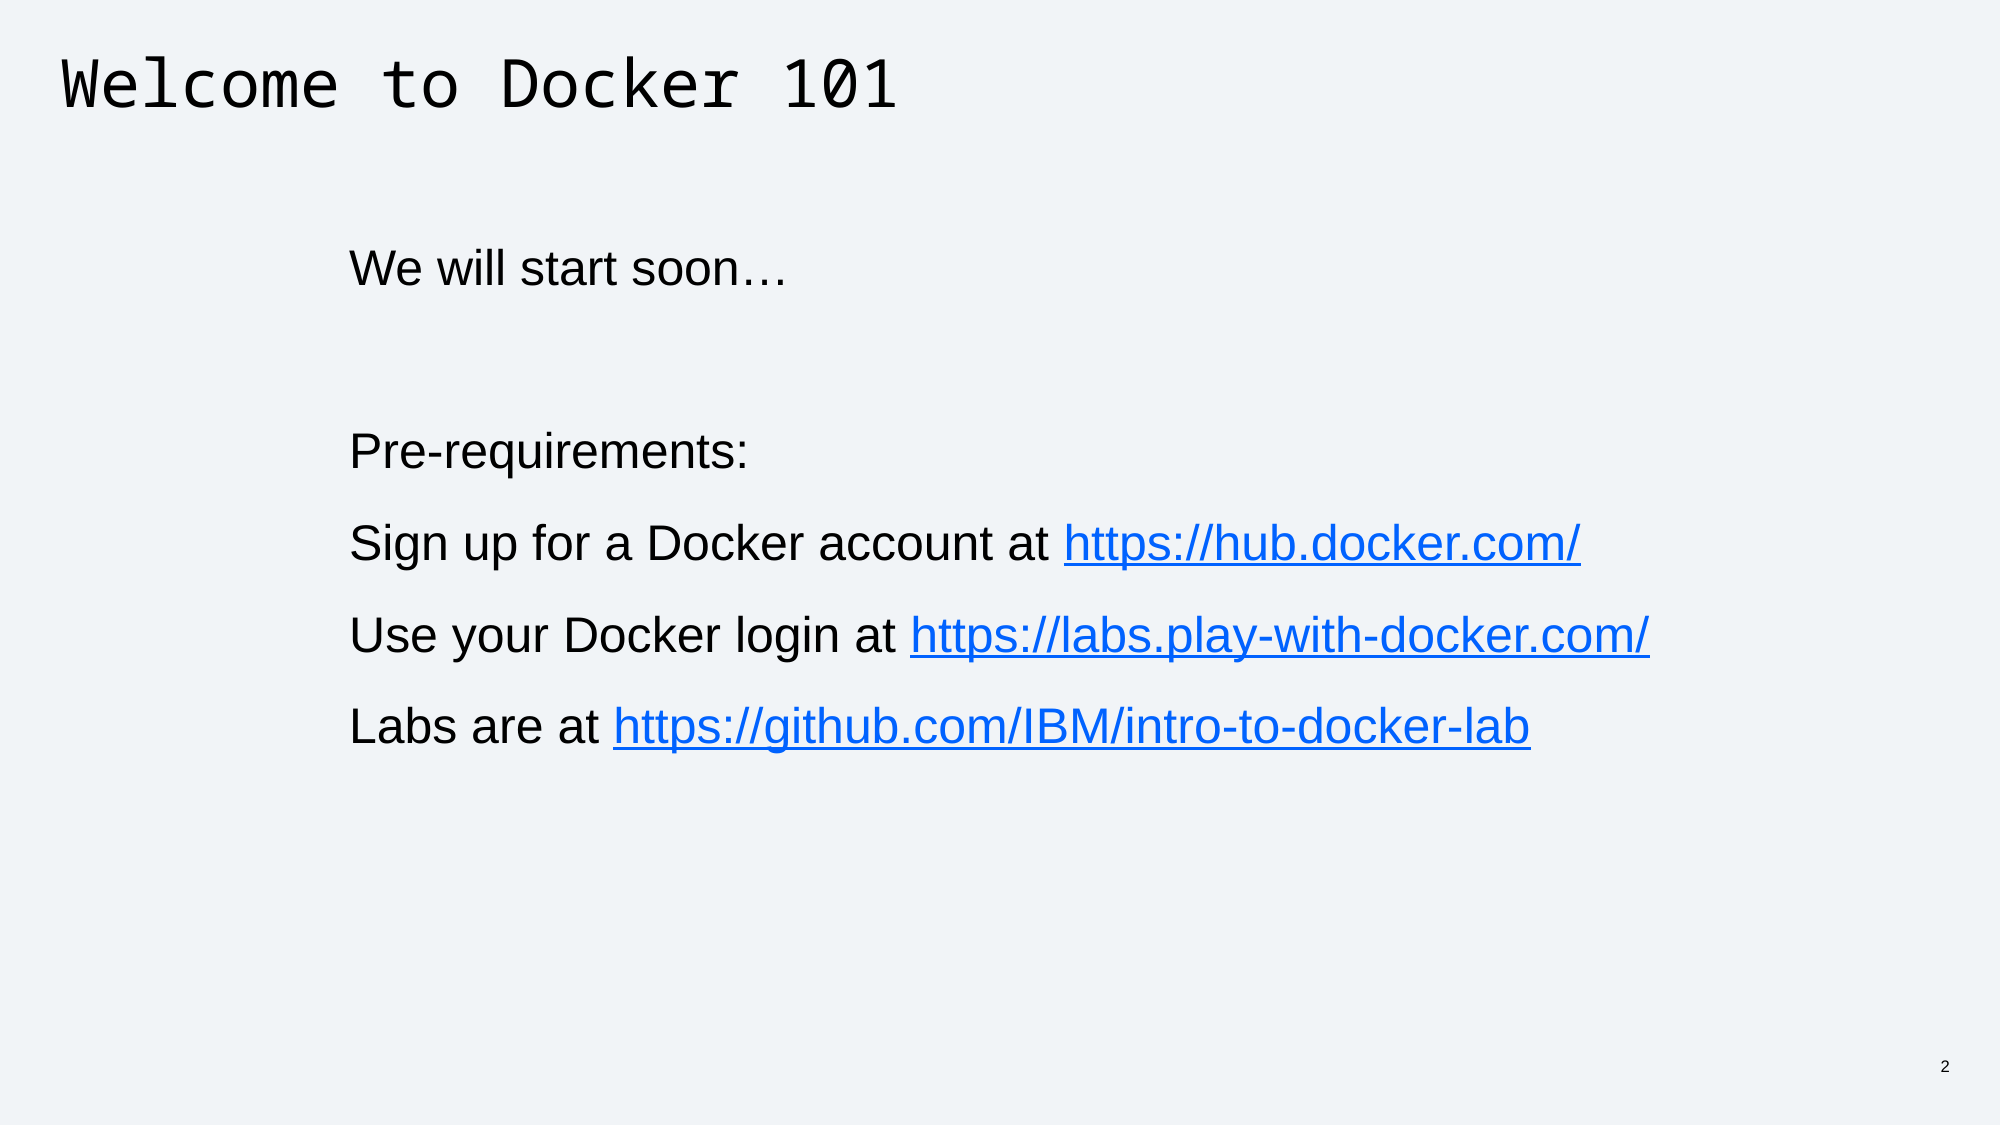

# Welcome to Docker 101
We will start soon…

Pre-requirements:

Sign up for a Docker account at https://hub.docker.com/

Use your Docker login at https://labs.play-with-docker.com/

Labs are at https://github.com/IBM/intro-to-docker-lab
2